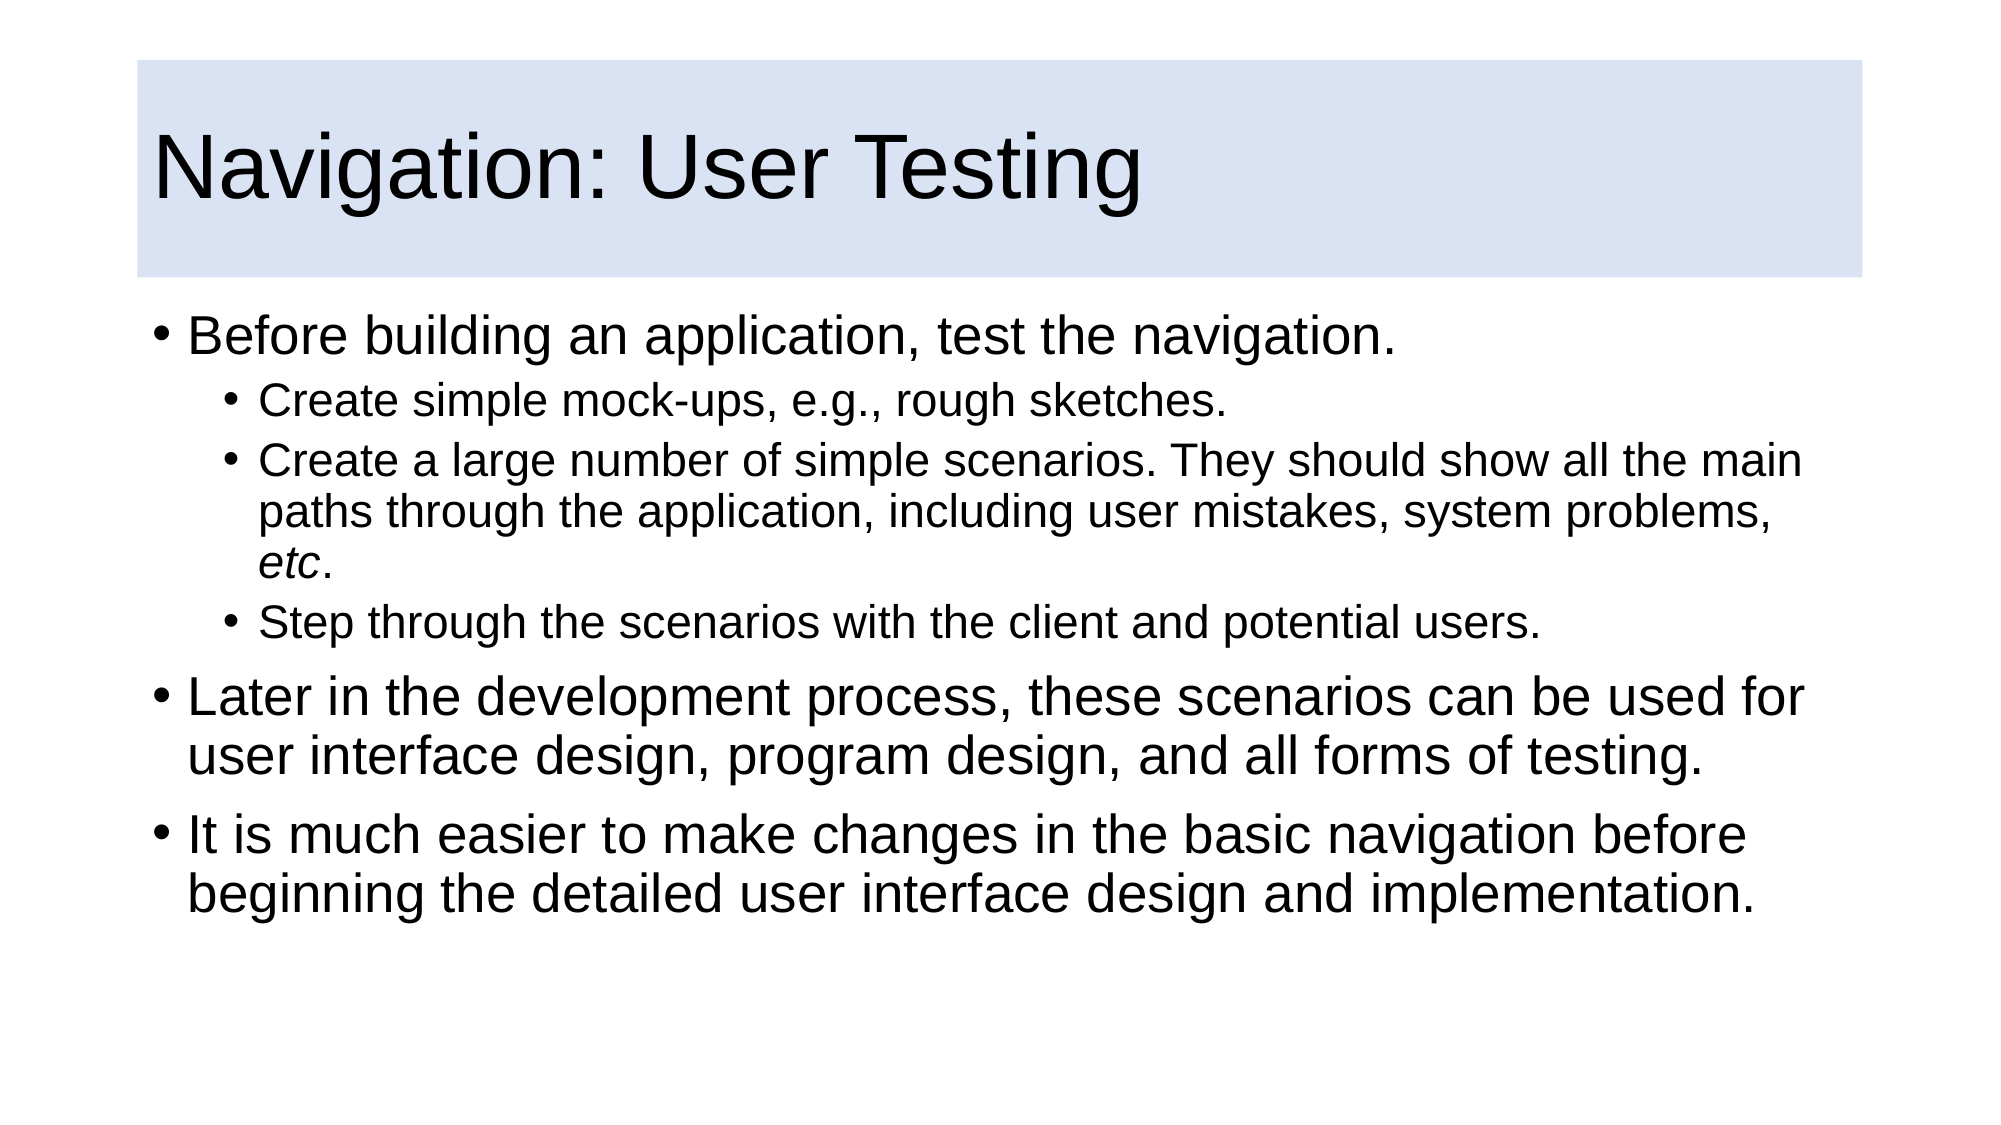

# Navigation: User Testing
Before building an application, test the navigation.
Create simple mock-ups, e.g., rough sketches.
Create a large number of simple scenarios. They should show all the main paths through the application, including user mistakes, system problems, etc.
Step through the scenarios with the client and potential users.
Later in the development process, these scenarios can be used for user interface design, program design, and all forms of testing.
It is much easier to make changes in the basic navigation before beginning the detailed user interface design and implementation.